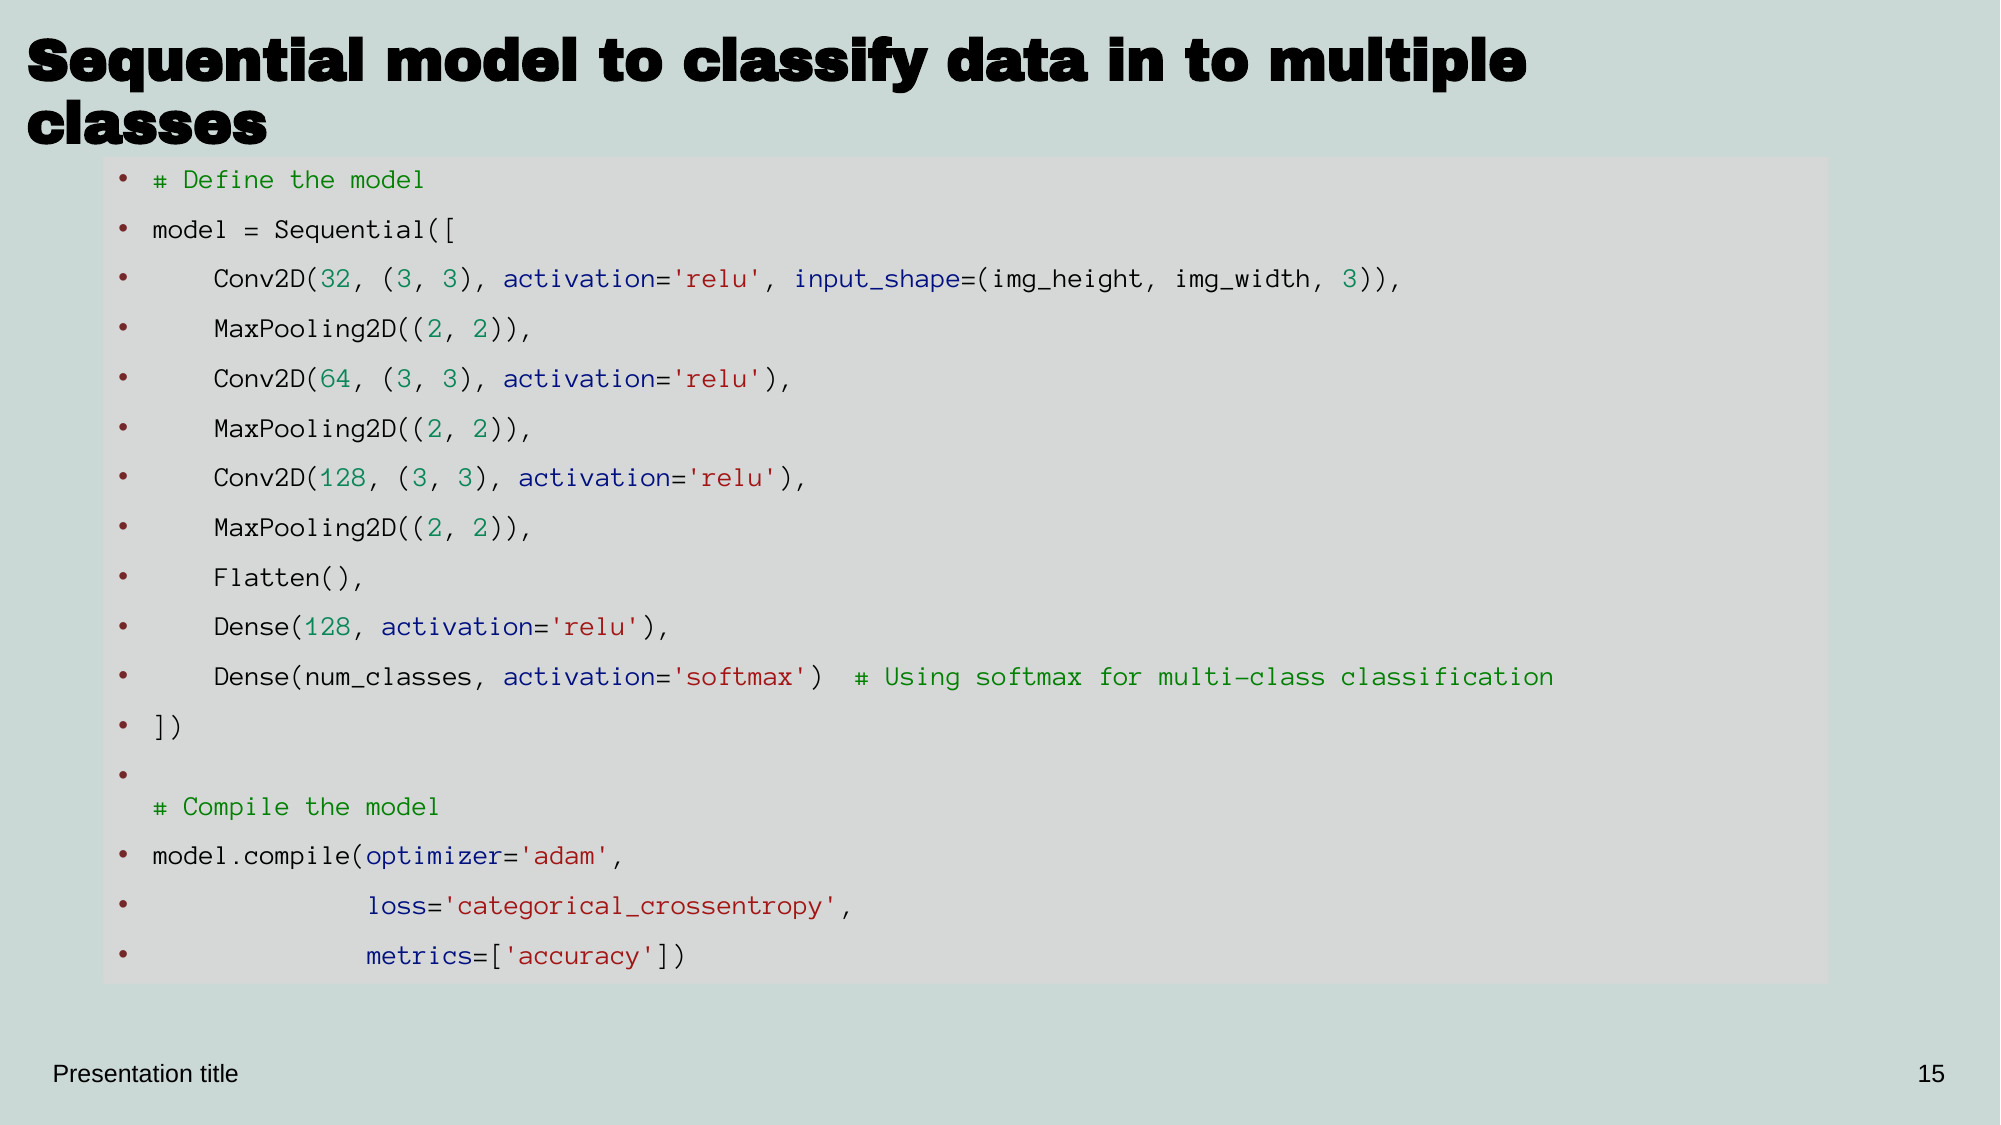

Sequential model to classify data in to multiple classes
# Define the model
model = Sequential([
    Conv2D(32, (3, 3), activation='relu', input_shape=(img_height, img_width, 3)),
    MaxPooling2D((2, 2)),
    Conv2D(64, (3, 3), activation='relu'),
    MaxPooling2D((2, 2)),
    Conv2D(128, (3, 3), activation='relu'),
    MaxPooling2D((2, 2)),
    Flatten(),
    Dense(128, activation='relu'),
    Dense(num_classes, activation='softmax')  # Using softmax for multi-class classification
])
# Compile the model
model.compile(optimizer='adam',
              loss='categorical_crossentropy',
              metrics=['accuracy'])

Presentation title
15